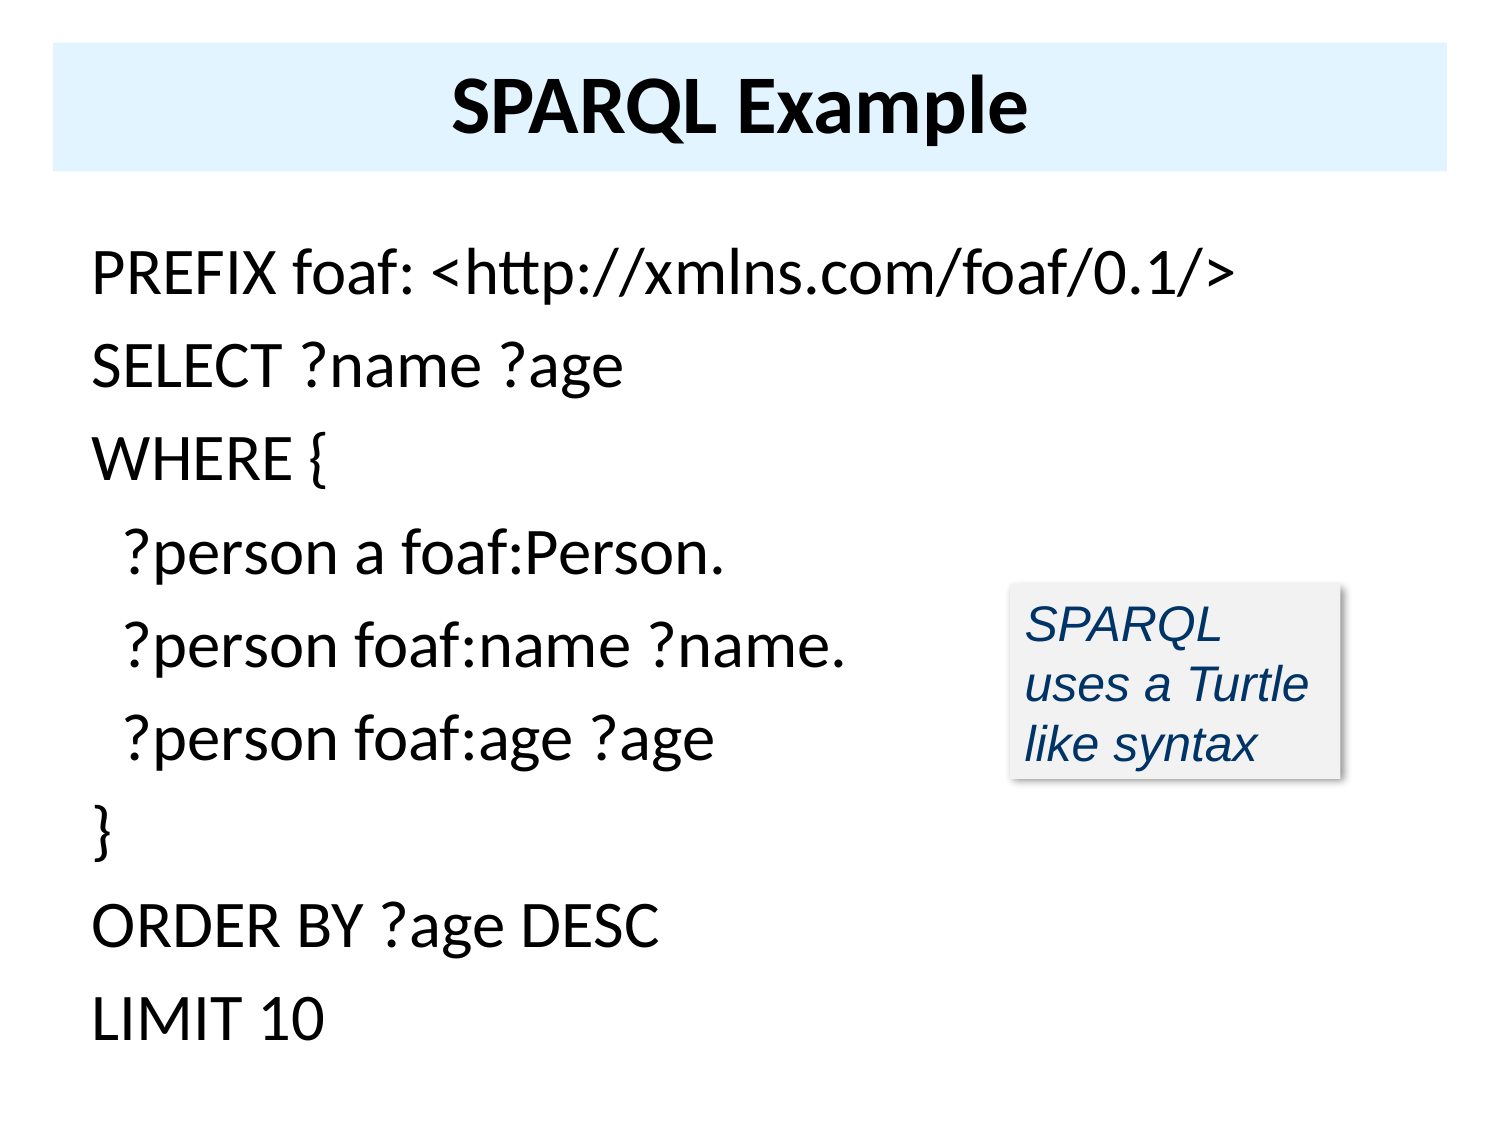

# SPARQL Example
PREFIX foaf: <http://xmlns.com/foaf/0.1/>
SELECT ?name ?age
WHERE {
  ?person a foaf:Person.
  ?person foaf:name ?name.
  ?person foaf:age ?age
}
ORDER BY ?age DESC
LIMIT 10

SPARQL uses a Turtle like syntax